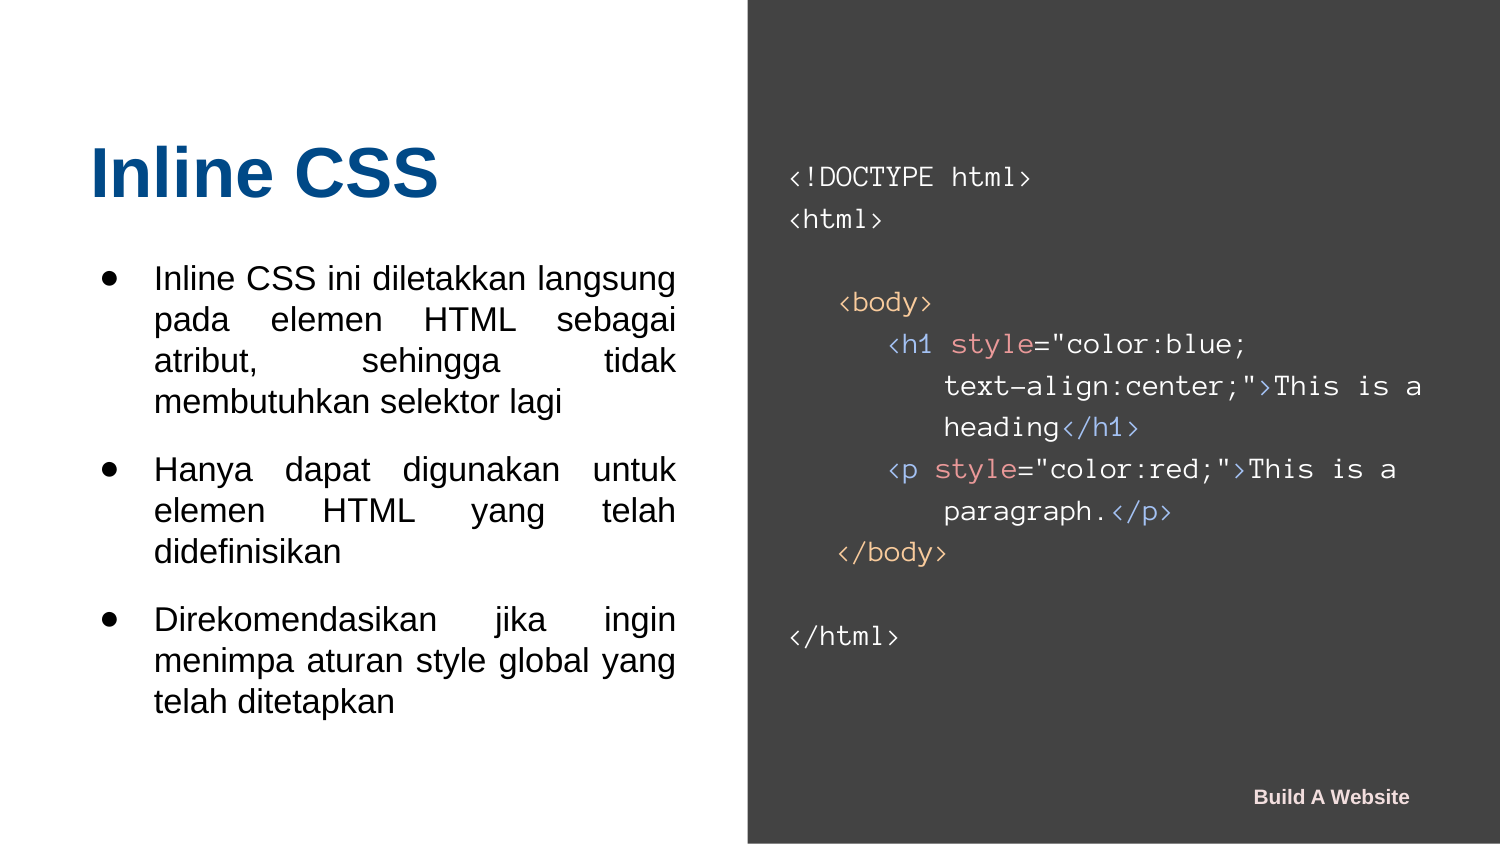

<!DOCTYPE html>
<html>

   <body>
      <h1 style="color:blue;
     text-align:center;">This is a
     heading</h1>
      <p style="color:red;">This is a
     paragraph.</p>
   </body>

</html>
Inline CSS
Inline CSS ini diletakkan langsung pada elemen HTML sebagai atribut, sehingga tidak membutuhkan selektor lagi

Hanya dapat digunakan untuk elemen HTML yang telah didefinisikan

Direkomendasikan jika ingin menimpa aturan style global yang telah ditetapkan
Build A Website